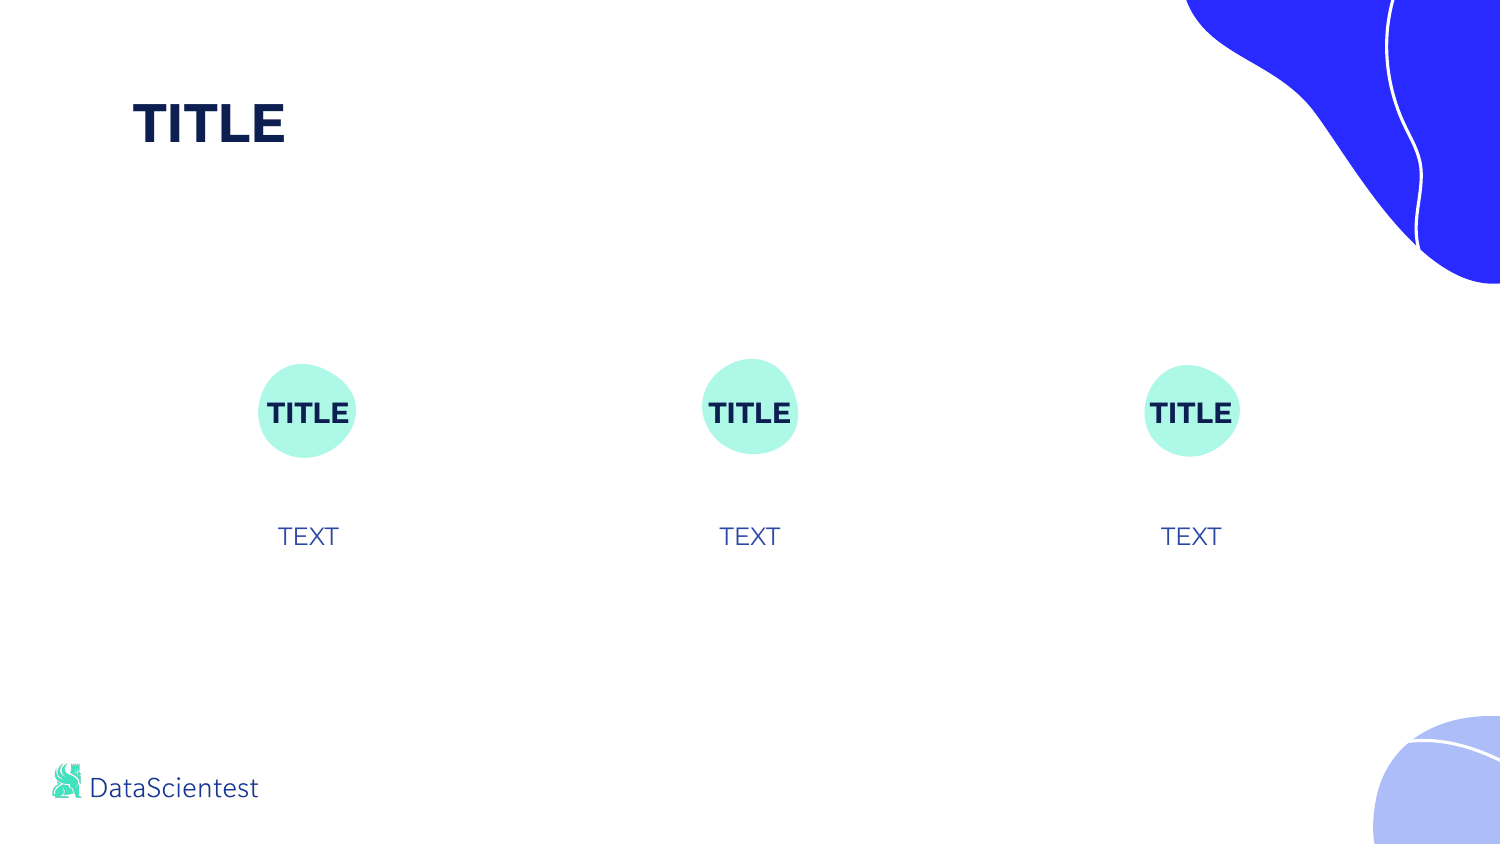

# TITLE

TITLE
TITLE
TITLE
TEXT
TEXT
TEXT